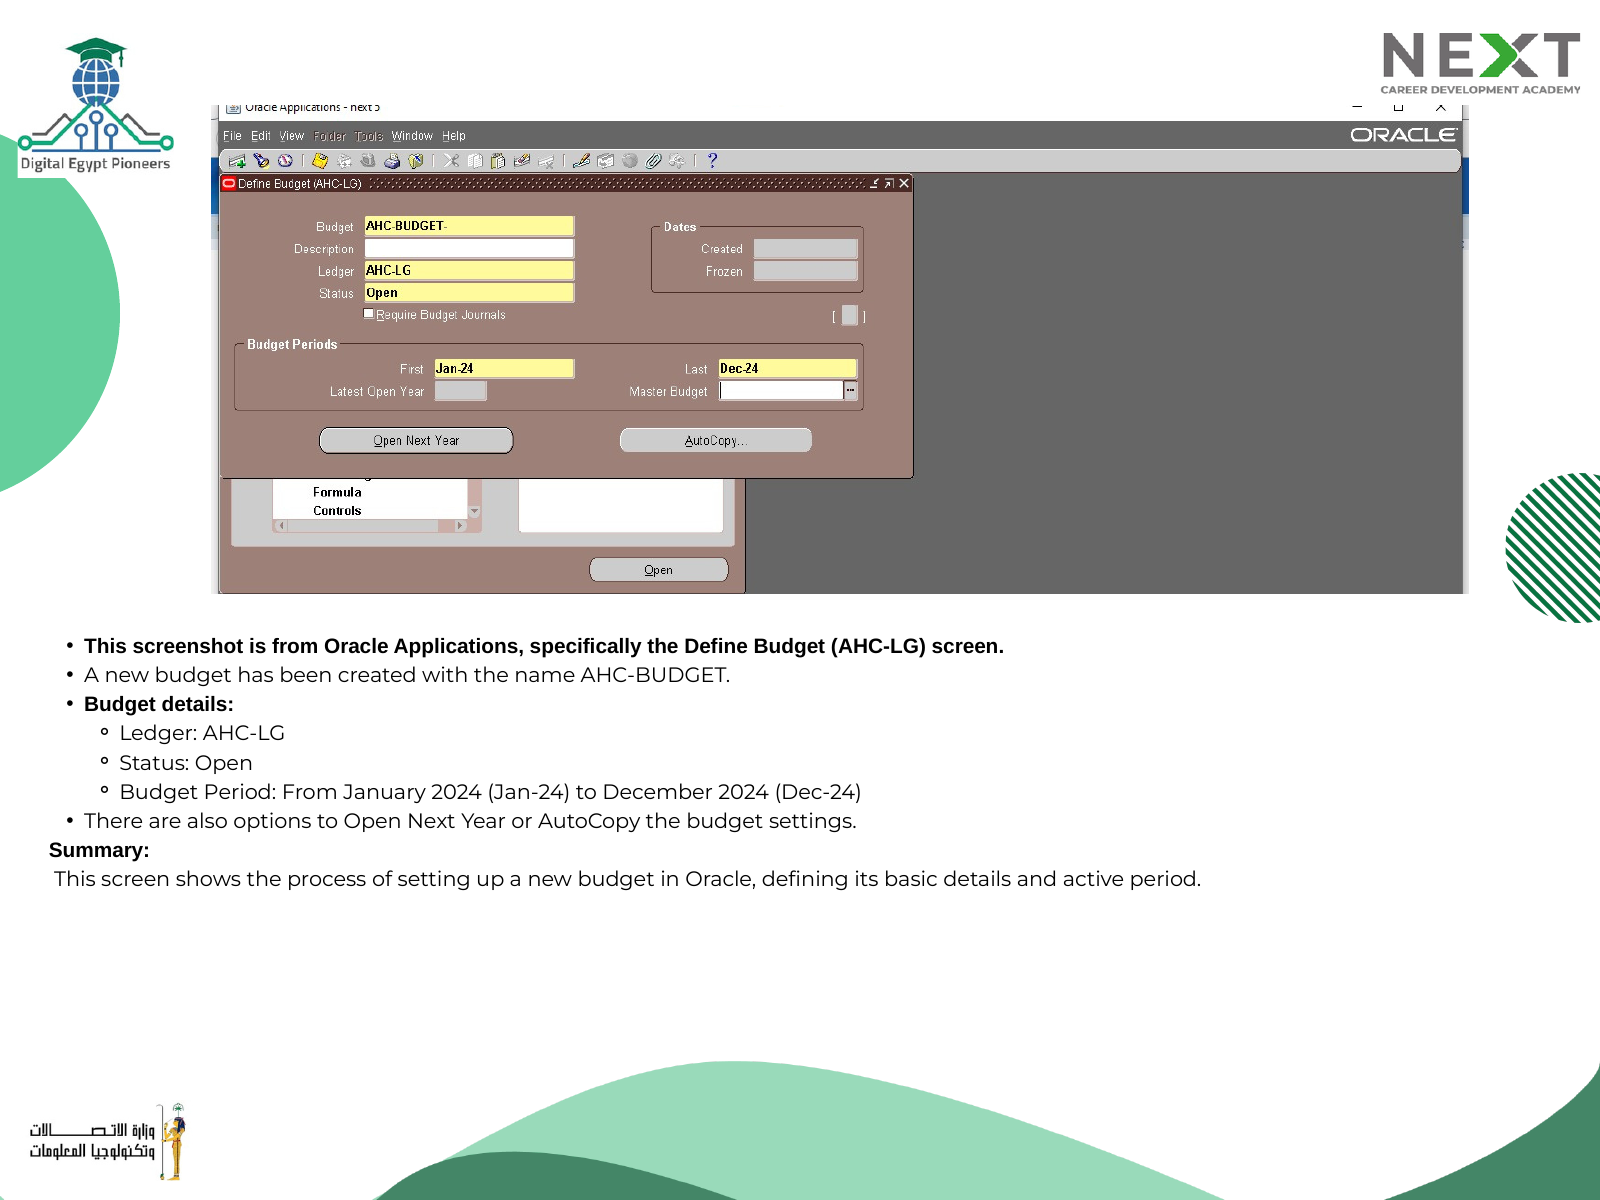

This screenshot is from Oracle Applications, specifically the Define Budget (AHC-LG) screen.
A new budget has been created with the name AHC-BUDGET.
Budget details:
Ledger: AHC-LG
Status: Open
Budget Period: From January 2024 (Jan-24) to December 2024 (Dec-24)
There are also options to Open Next Year or AutoCopy the budget settings.
Summary:
 This screen shows the process of setting up a new budget in Oracle, defining its basic details and active period.